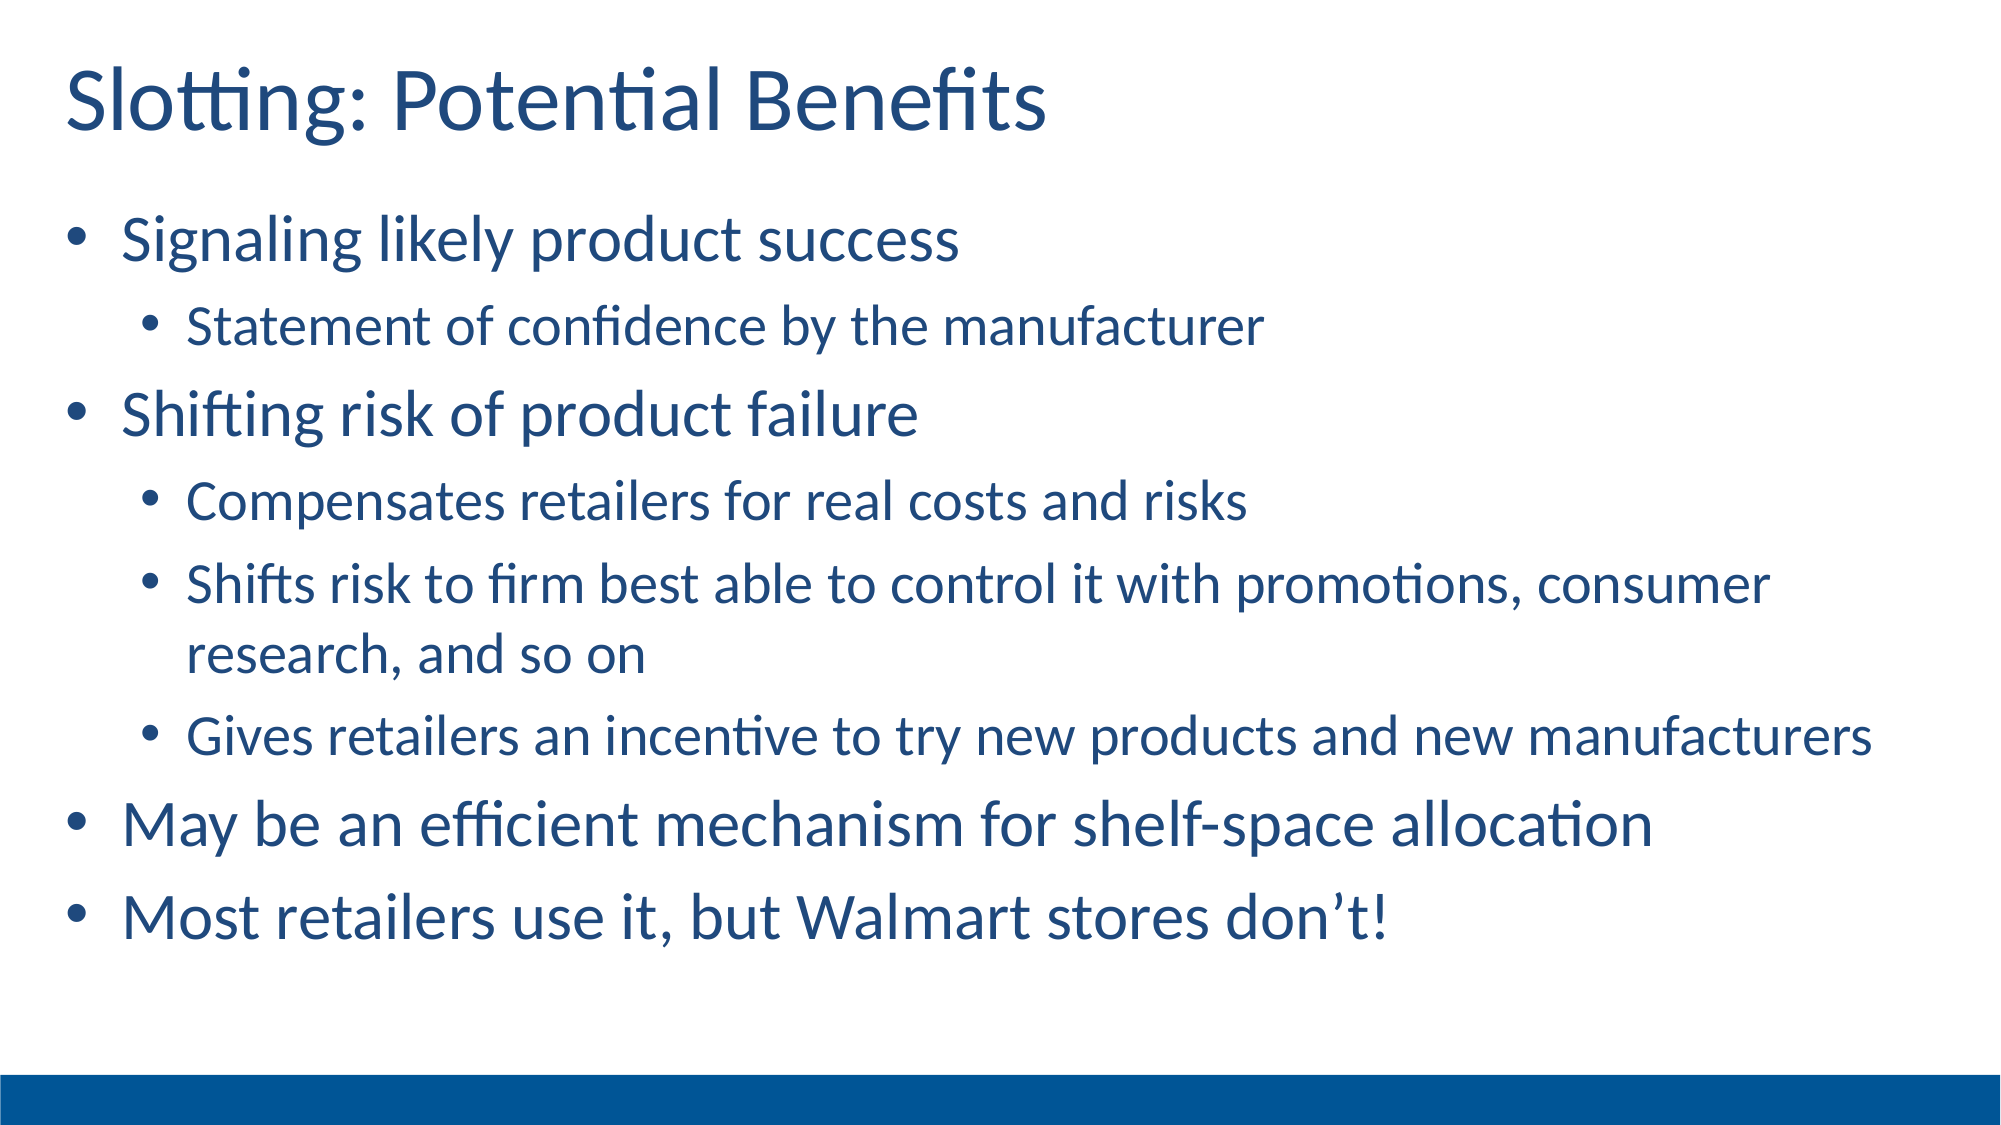

# Slotting: Potential Benefits
Signaling likely product success
Statement of confidence by the manufacturer
Shifting risk of product failure
Compensates retailers for real costs and risks
Shifts risk to firm best able to control it with promotions, consumer research, and so on
Gives retailers an incentive to try new products and new manufacturers
May be an efficient mechanism for shelf-space allocation
Most retailers use it, but Walmart stores don’t!